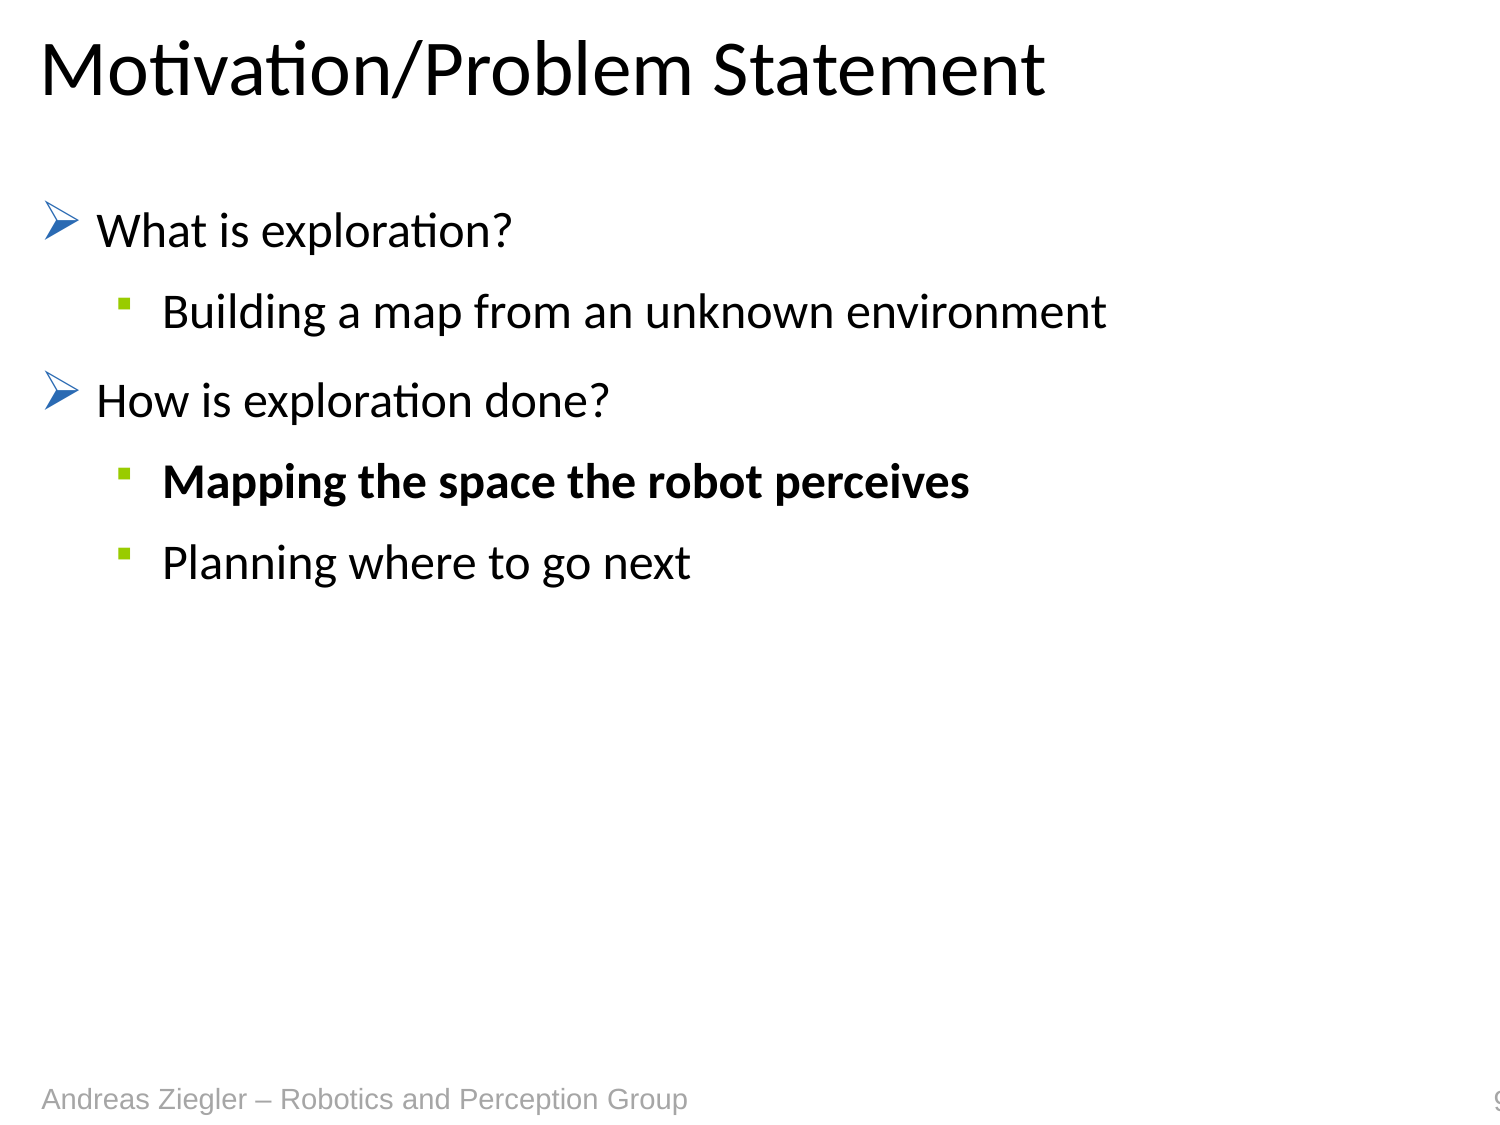

# Motivation/Problem Statement
What is exploration?
Building a map from an unknown environment
How is exploration done?
Mapping the space the robot perceives
Planning where to go next